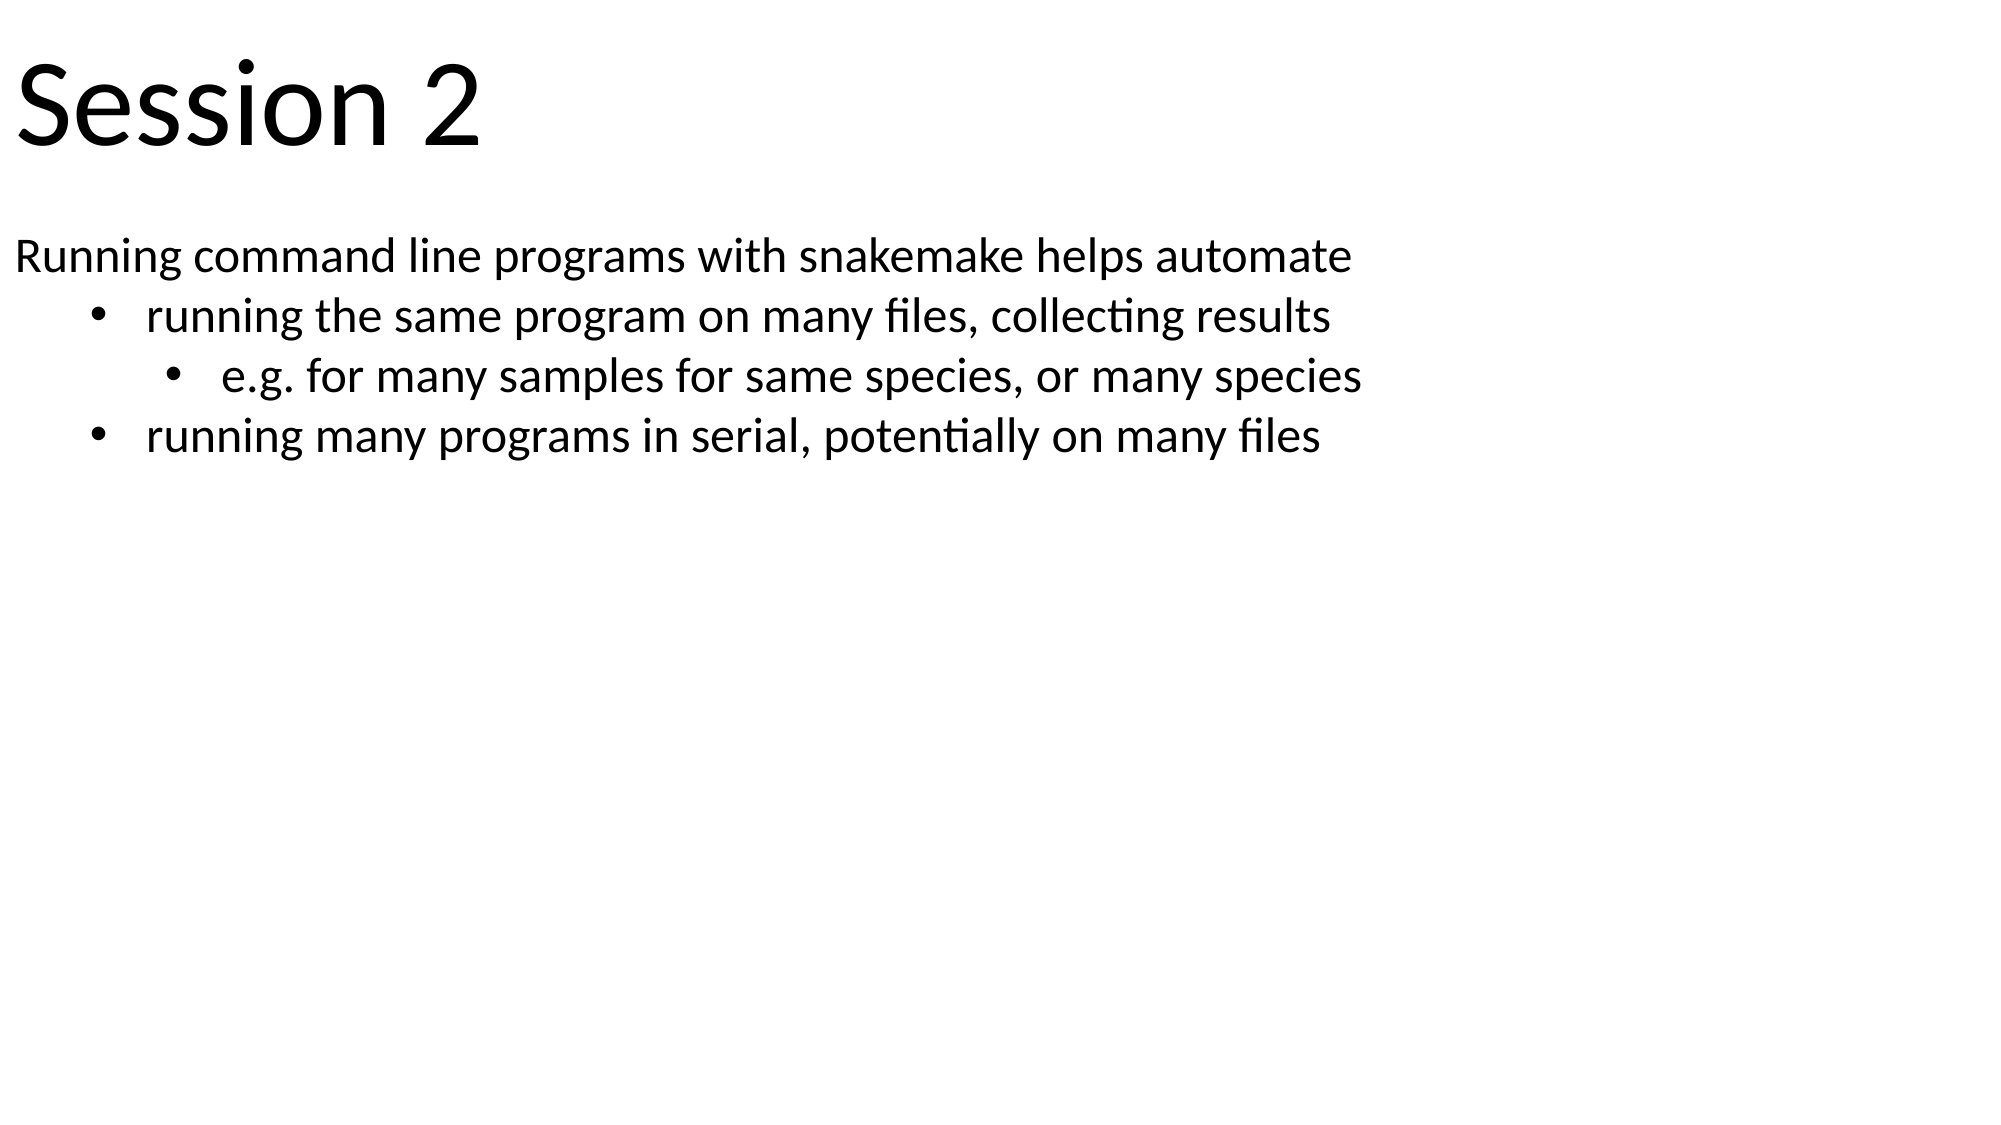

Session 2
Running command line programs with snakemake helps automate
running the same program on many files, collecting results
e.g. for many samples for same species, or many species
running many programs in serial, potentially on many files